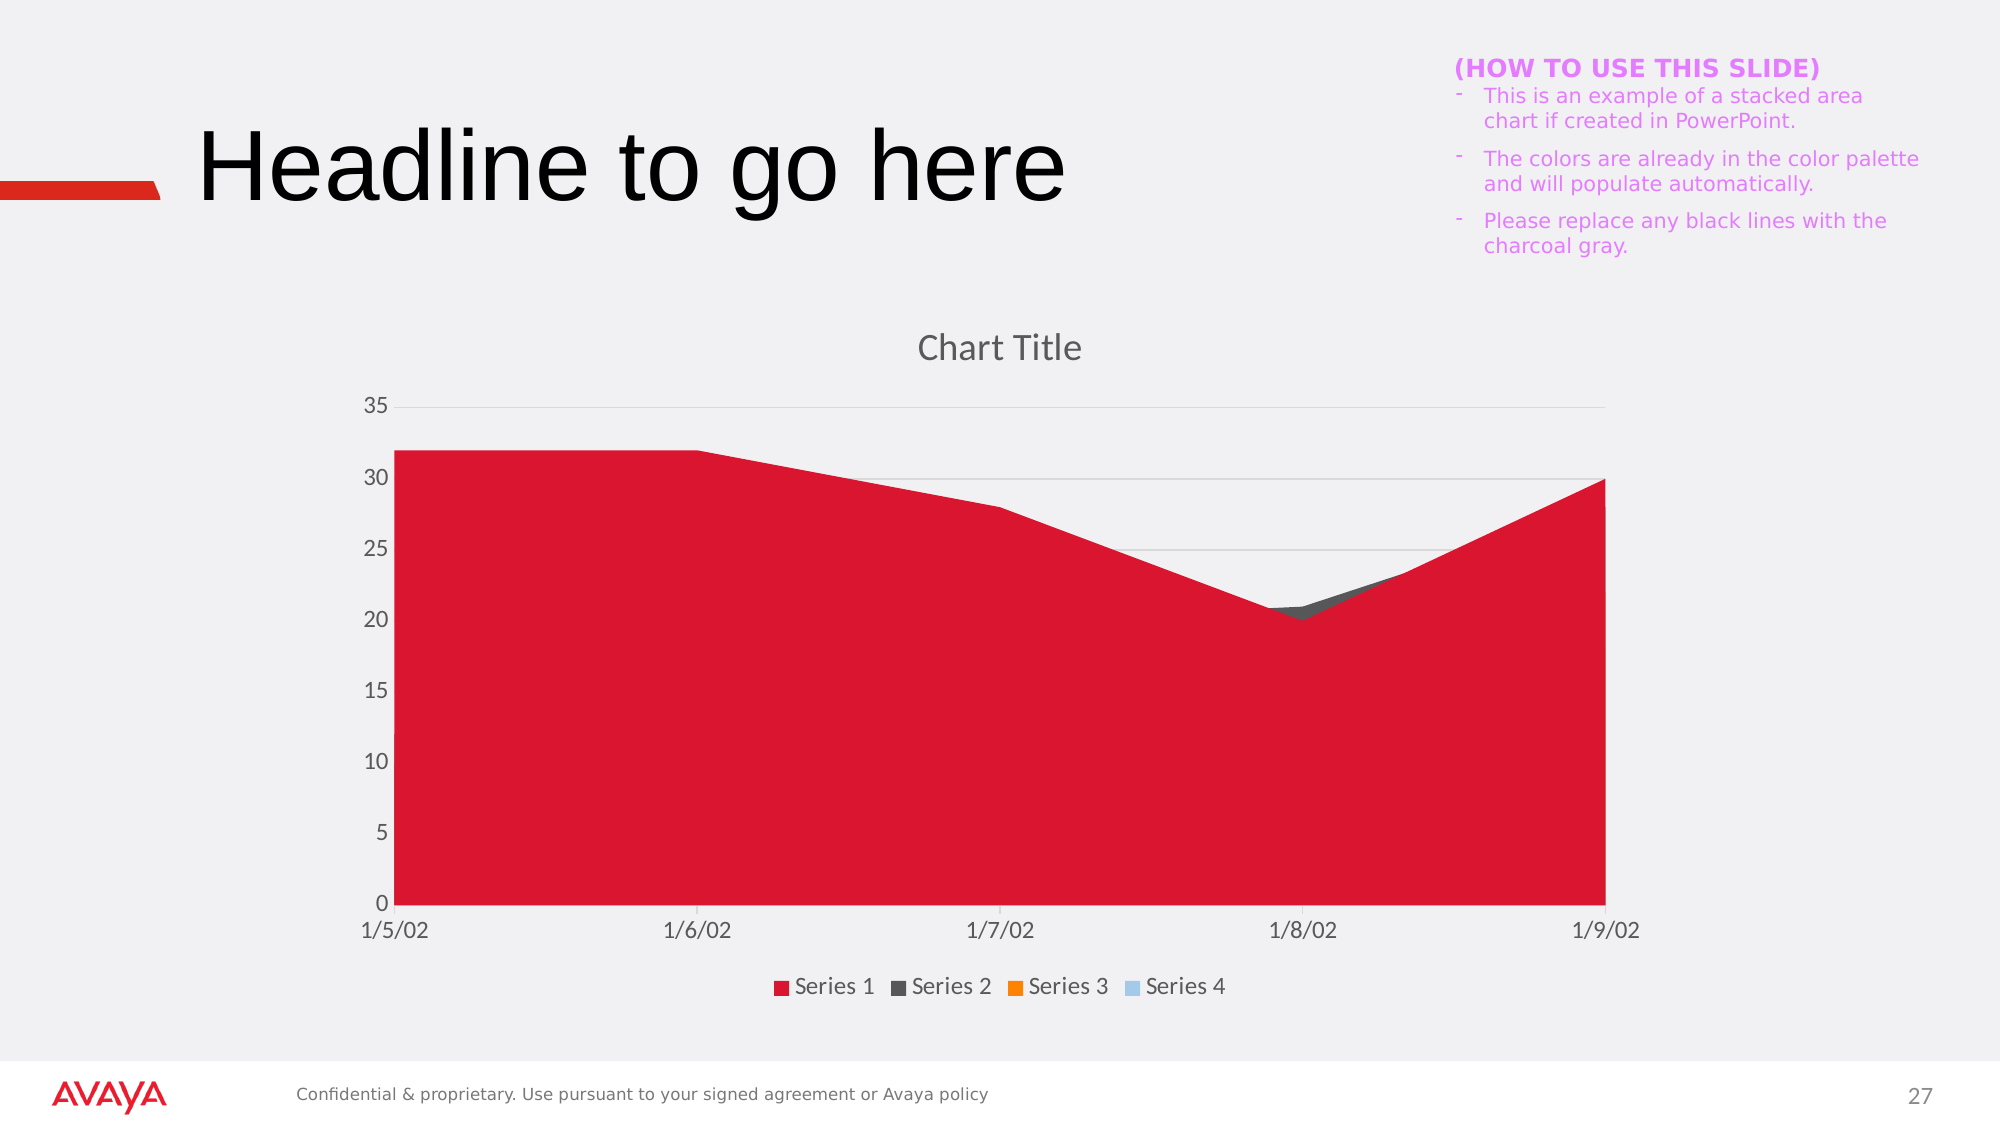

(HOW TO USE THIS SLIDE)
This is an example of a stacked area
chart if created in PowerPoint.
The colors are already in the color palette and will populate automatically.
Please replace any black lines with the charcoal gray.
# Headline to go here

### Chart:

| Category | Series 1 | Series 2 | Series 3 | Series 4 |
|---|---|---|---|---|
| 37261 | 32.0 | 12.0 | 10.0 | 10.0 |
| 37262 | 32.0 | 26.0 | 20.0 | 15.0 |
| 37263 | 28.0 | 20.0 | 15.0 | 10.0 |
| 37264 | 20.0 | 21.0 | 18.0 | 15.0 |
| 37265 | 30.0 | 28.0 | 22.0 | 18.0 |